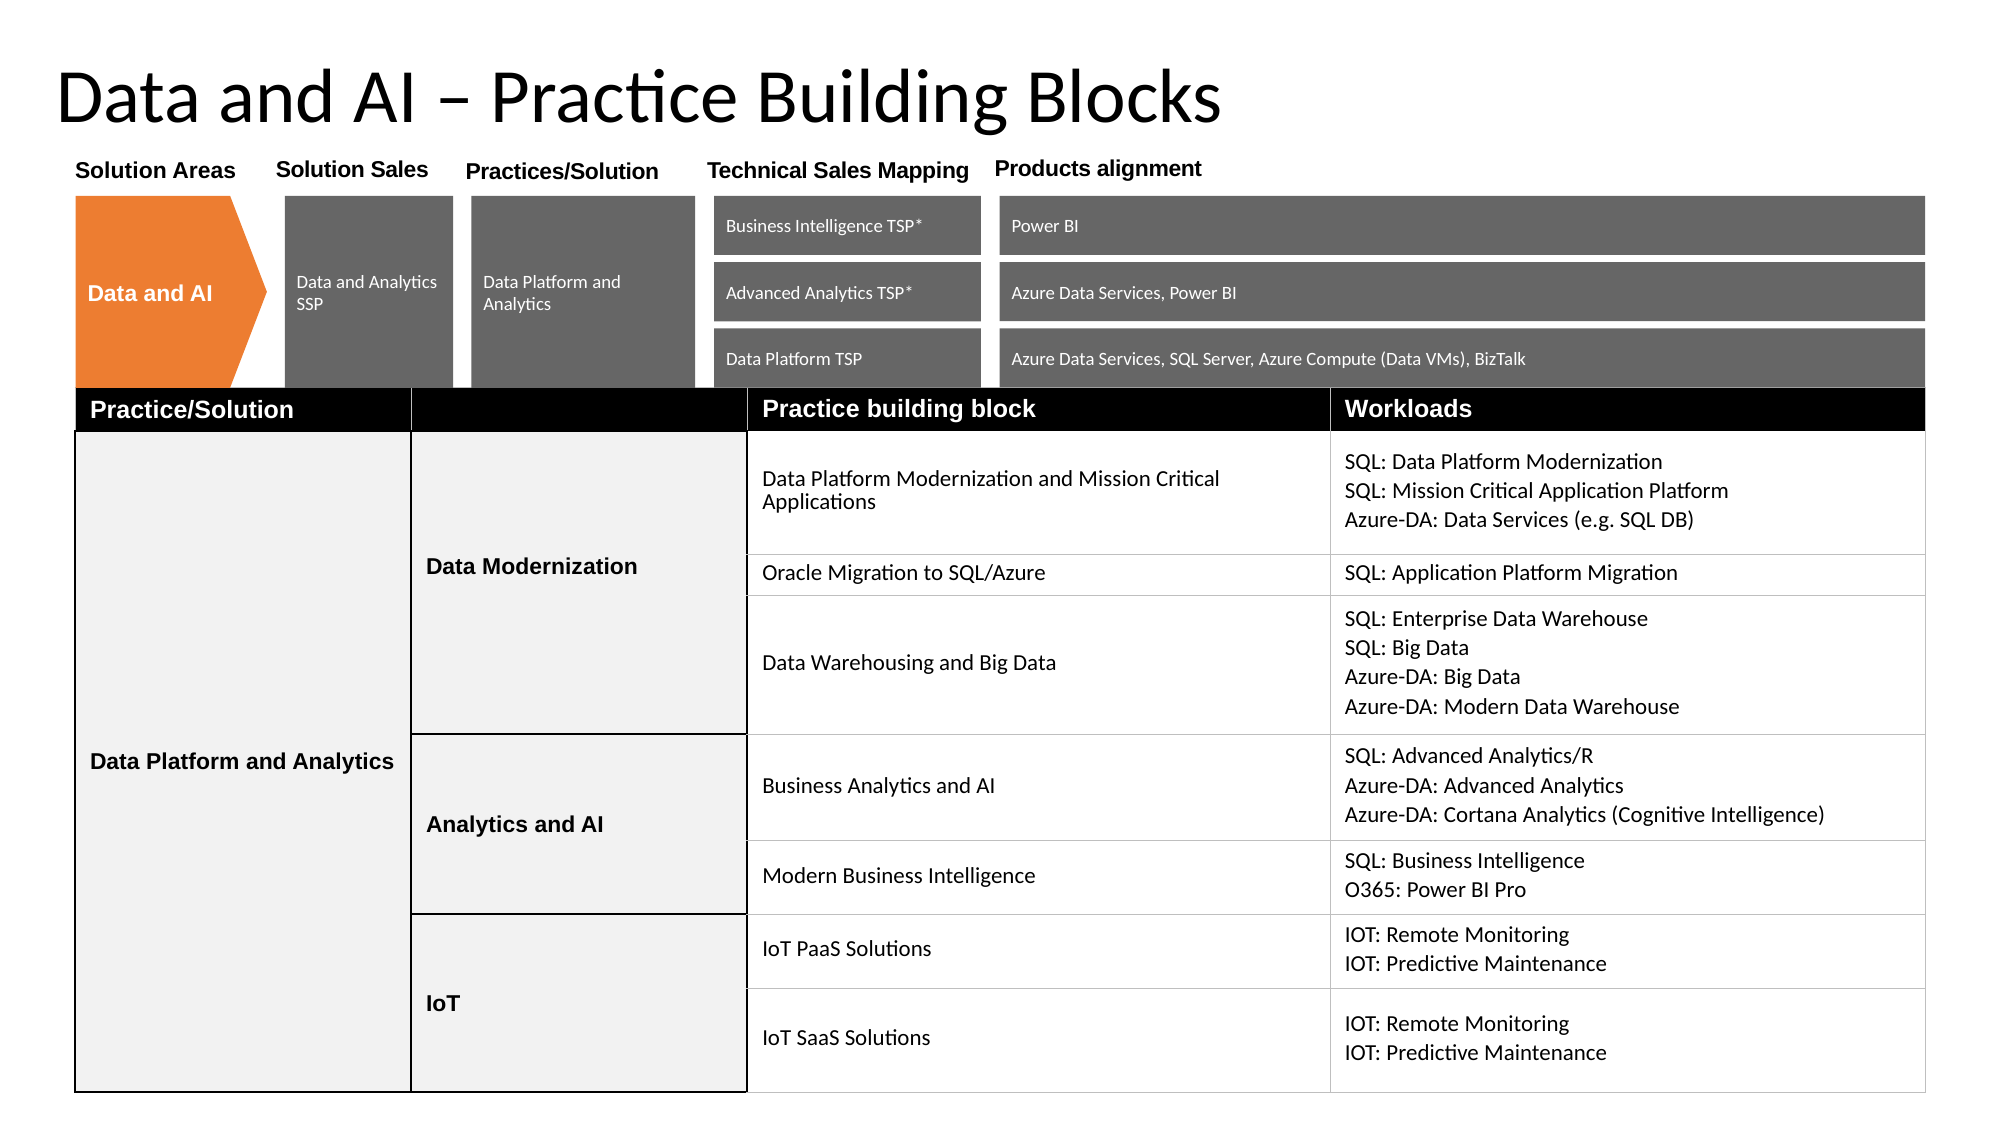

# Data and AI – Practice Building Blocks
Products alignment
Solution Sales
Solution Areas
Technical Sales Mapping
Practices/Solution
Data and AI
Data and Analytics SSP
Data Platform and Analytics
Power BI
Business Intelligence TSP*
Advanced Analytics TSP*
Azure Data Services, Power BI
Azure Data Services, SQL Server, Azure Compute (Data VMs), BizTalk
Data Platform TSP
| Practice/Solution |  | Practice building block | Workloads |
| --- | --- | --- | --- |
| Data Platform and Analytics | Data Modernization | Data Platform Modernization and Mission Critical Applications | SQL: Data Platform Modernization SQL: Mission Critical Application Platform Azure-DA: Data Services (e.g. SQL DB) |
|  |  | Oracle Migration to SQL/Azure | SQL: Application Platform Migration |
|  |  | Data Warehousing and Big Data | SQL: Enterprise Data Warehouse SQL: Big Data Azure-DA: Big Data Azure-DA: Modern Data Warehouse |
|  | Analytics and AI | Business Analytics and AI | SQL: Advanced Analytics/R Azure-DA: Advanced Analytics Azure-DA: Cortana Analytics (Cognitive Intelligence) |
|  |  | Modern Business Intelligence | SQL: Business Intelligence O365: Power BI Pro |
|  | IoT | IoT PaaS Solutions | IOT: Remote Monitoring IOT: Predictive Maintenance |
|  |  | IoT SaaS Solutions | IOT: Remote Monitoring IOT: Predictive Maintenance |